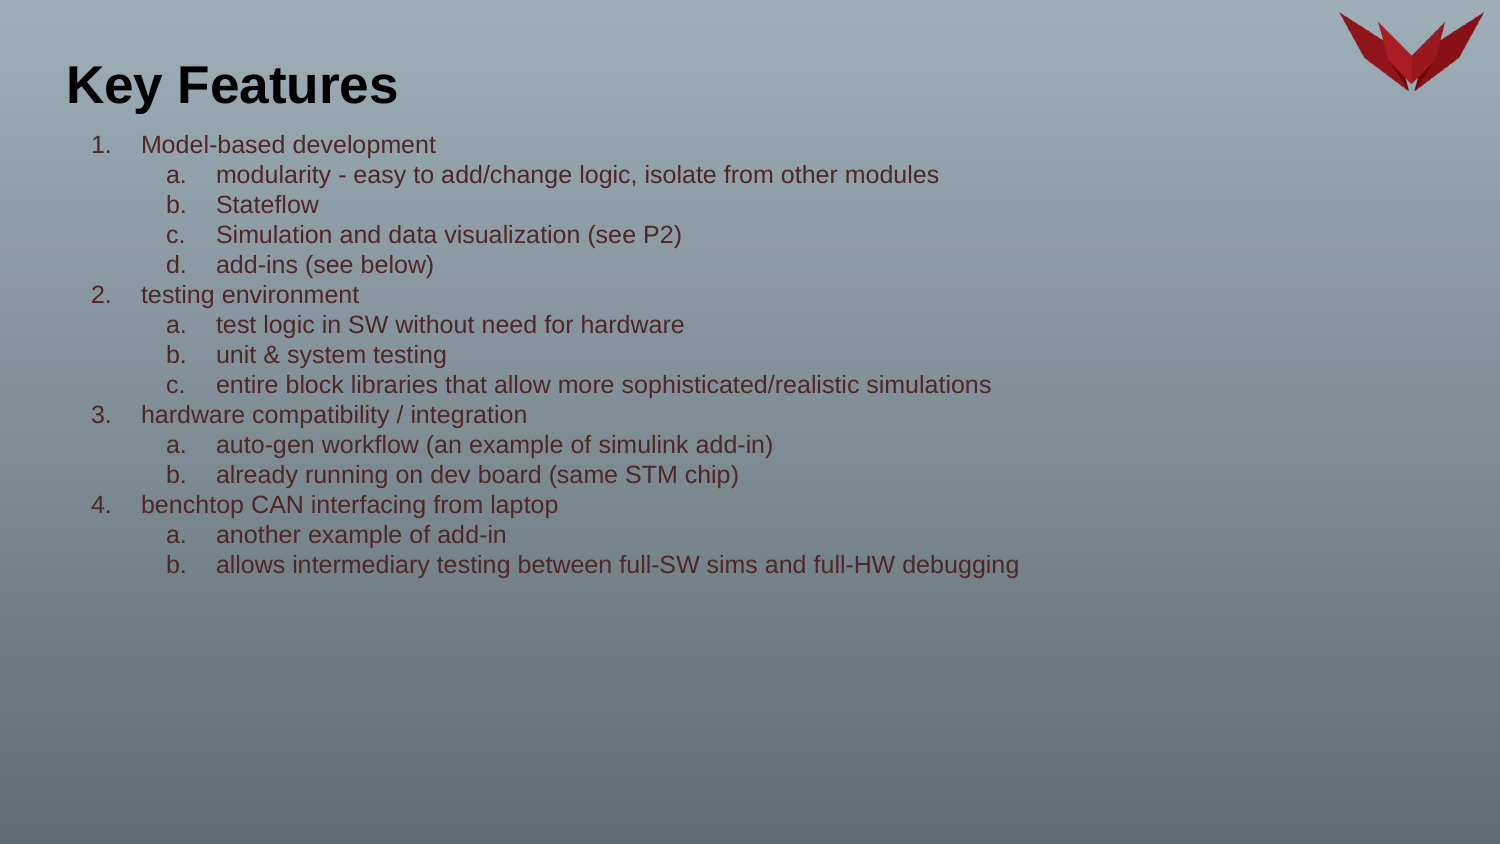

# Key Features
Model-based development
modularity - easy to add/change logic, isolate from other modules
Stateflow
Simulation and data visualization (see P2)
add-ins (see below)
testing environment
test logic in SW without need for hardware
unit & system testing
entire block libraries that allow more sophisticated/realistic simulations
hardware compatibility / integration
auto-gen workflow (an example of simulink add-in)
already running on dev board (same STM chip)
benchtop CAN interfacing from laptop
another example of add-in
allows intermediary testing between full-SW sims and full-HW debugging